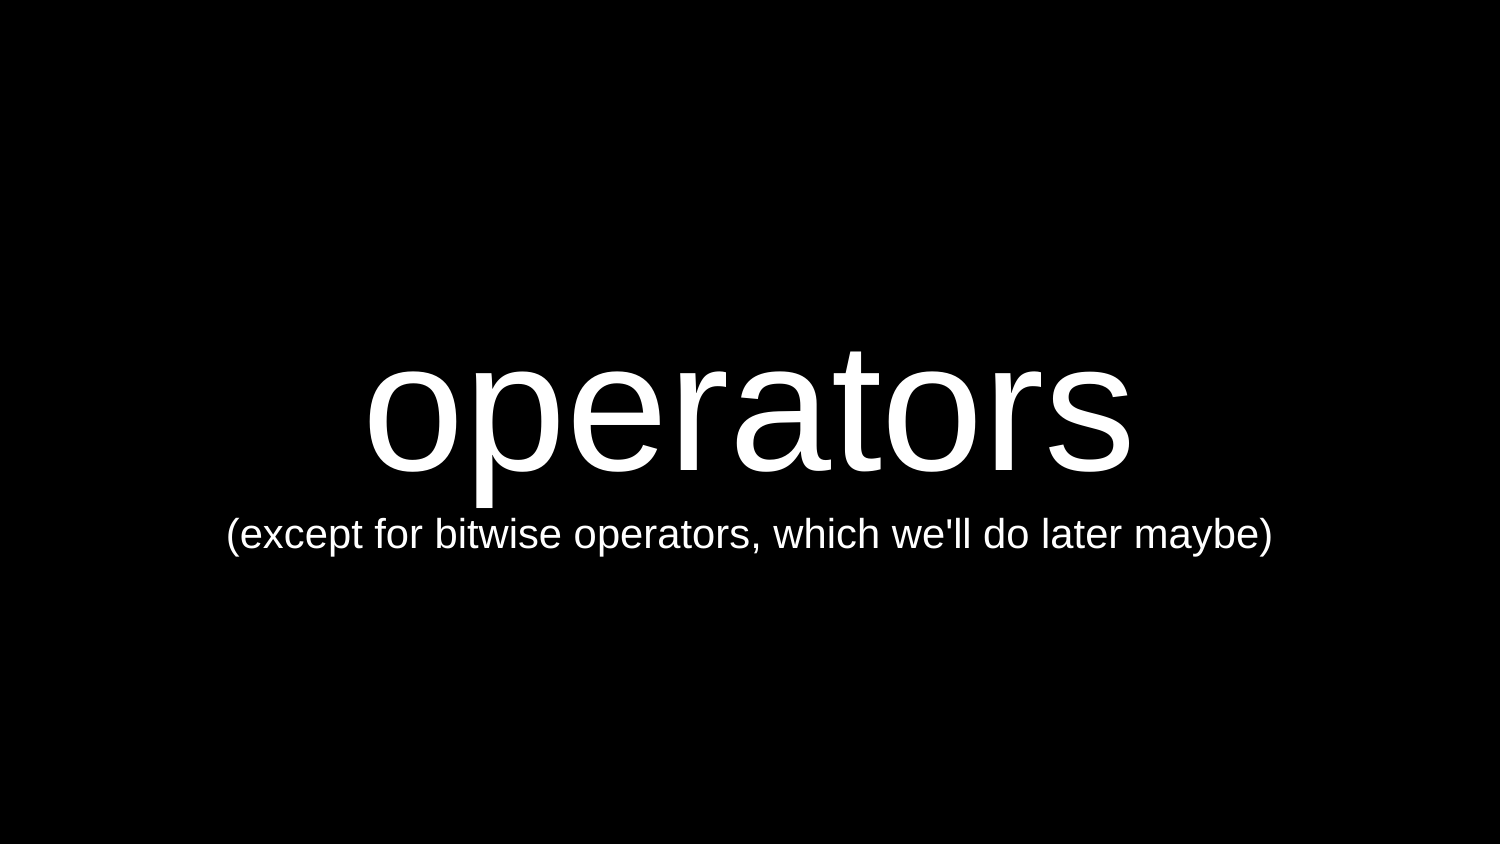

# operators (except for bitwise operators, which we'll do later maybe)